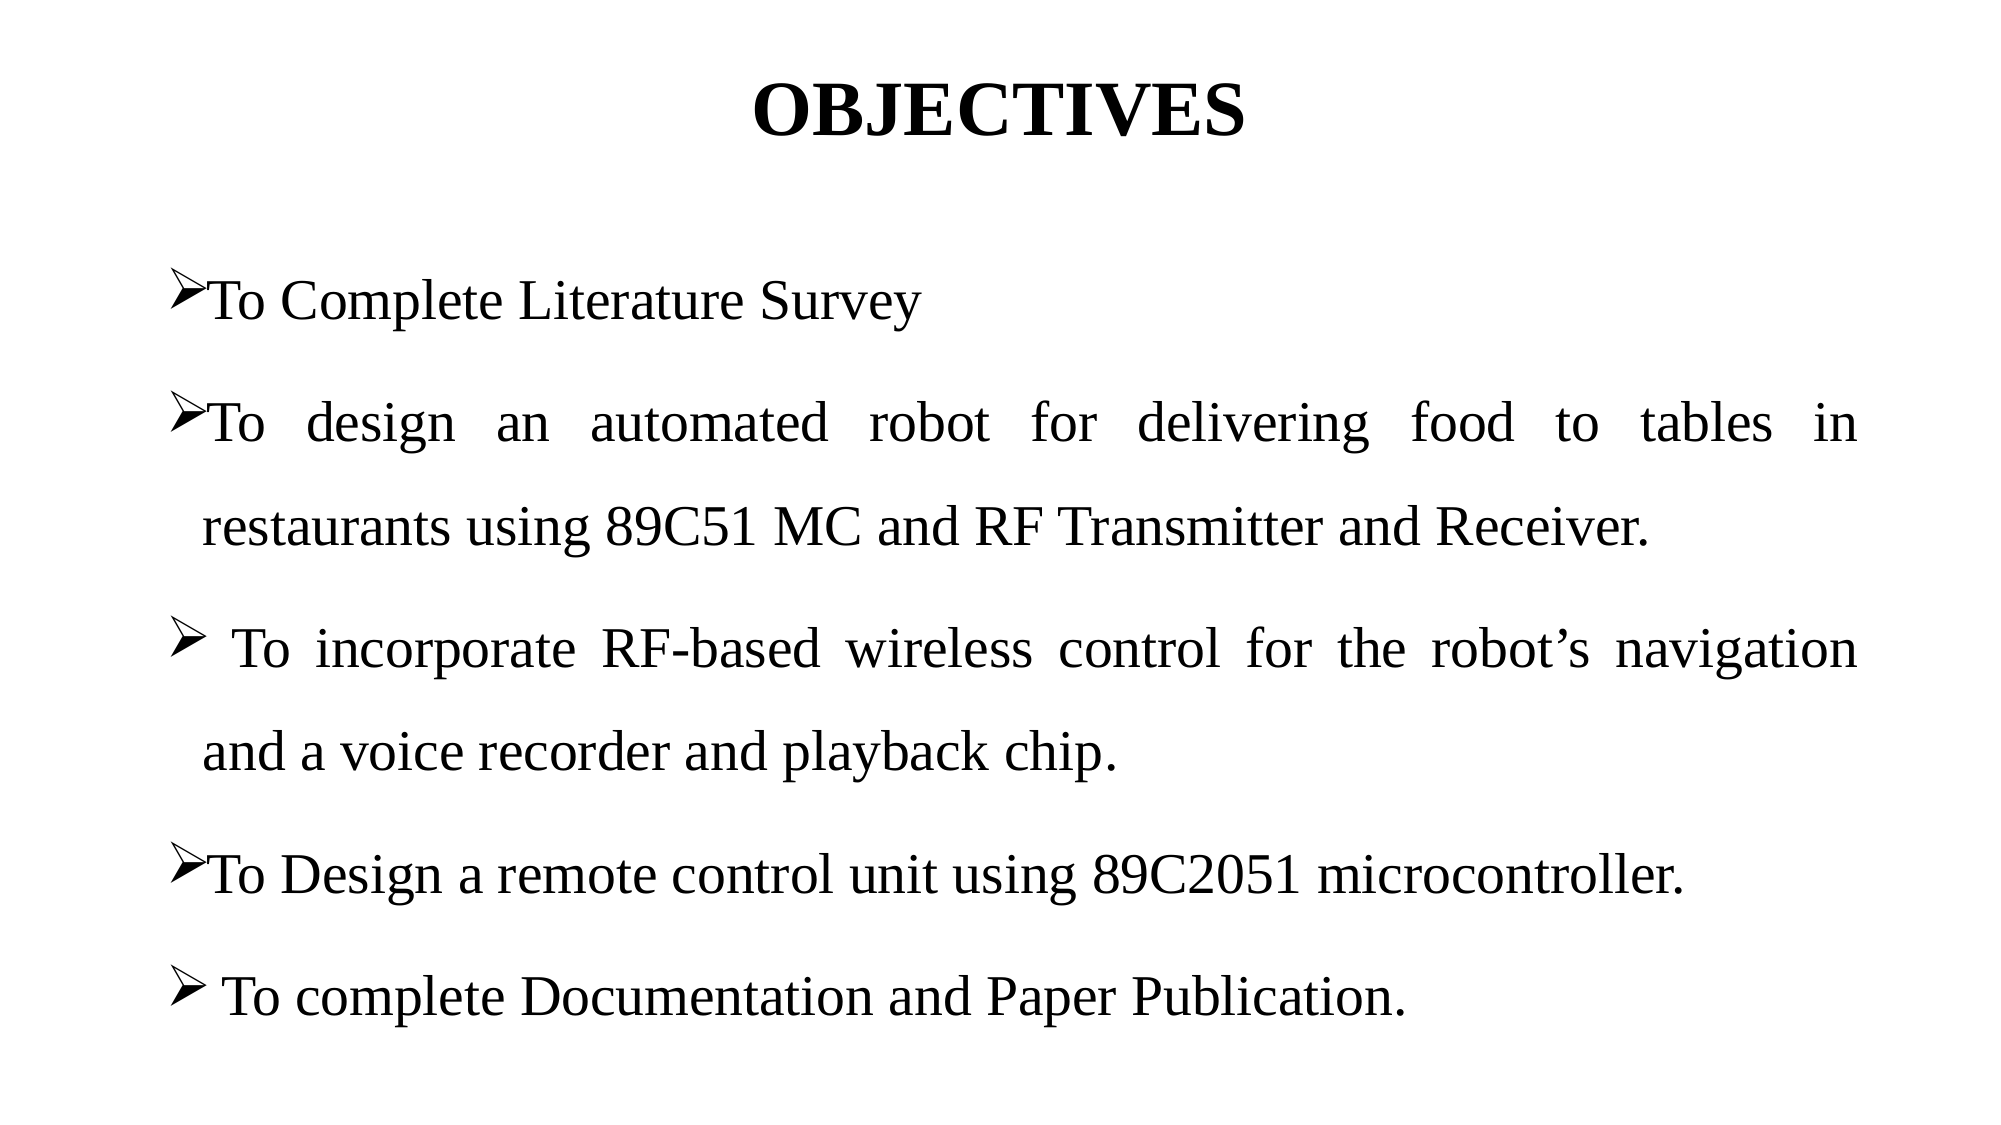

# OBJECTIVES
To Complete Literature Survey
To design an automated robot for delivering food to tables in restaurants using 89C51 MC and RF Transmitter and Receiver.
 To incorporate RF-based wireless control for the robot’s navigation and a voice recorder and playback chip.
To Design a remote control unit using 89C2051 microcontroller.
 To complete Documentation and Paper Publication.